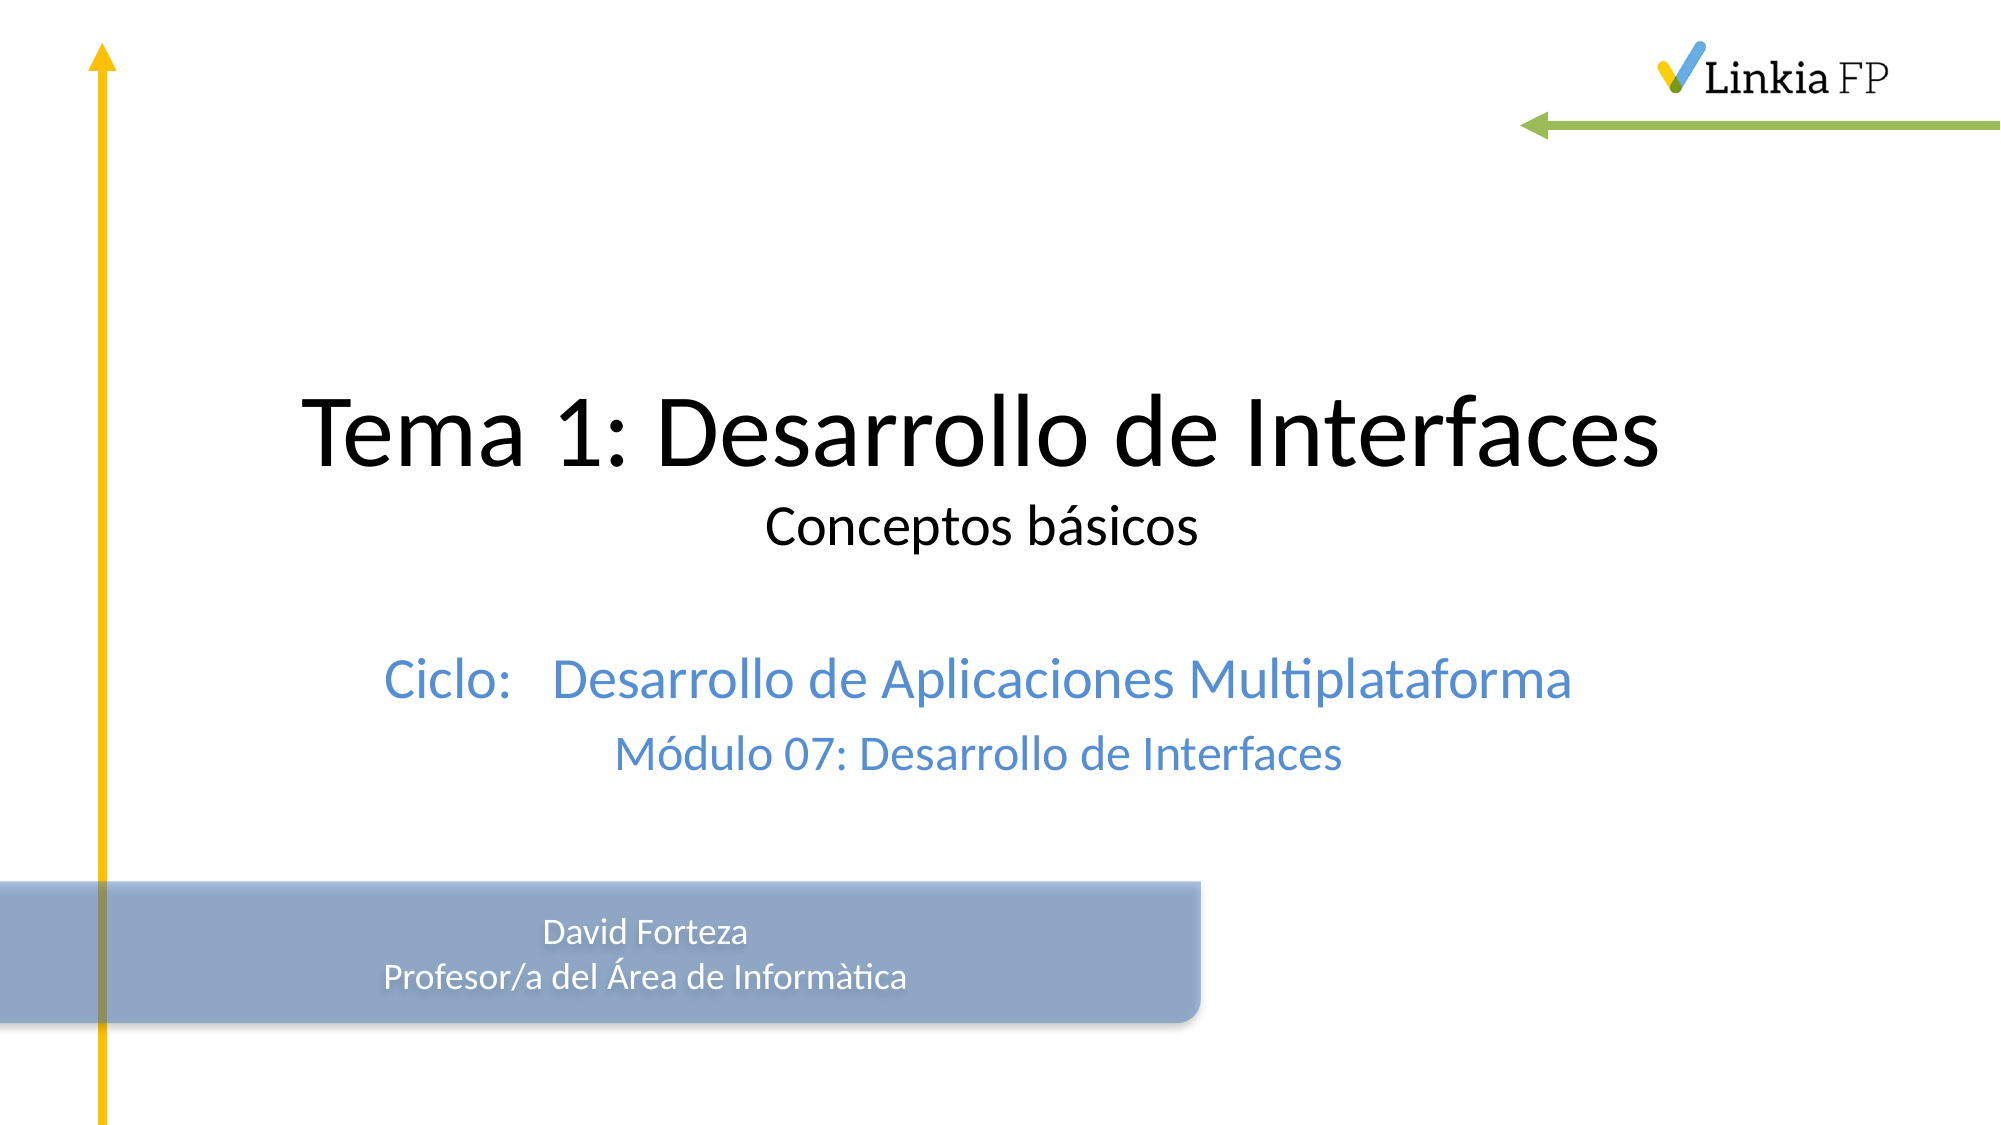

Tema 1: Desarrollo de Interfaces
Conceptos básicos
Ciclo:   Desarrollo de Aplicaciones Multiplataforma
Módulo 07: Desarrollo de Interfaces
David Forteza
Profesor/a del Área de Informàtica